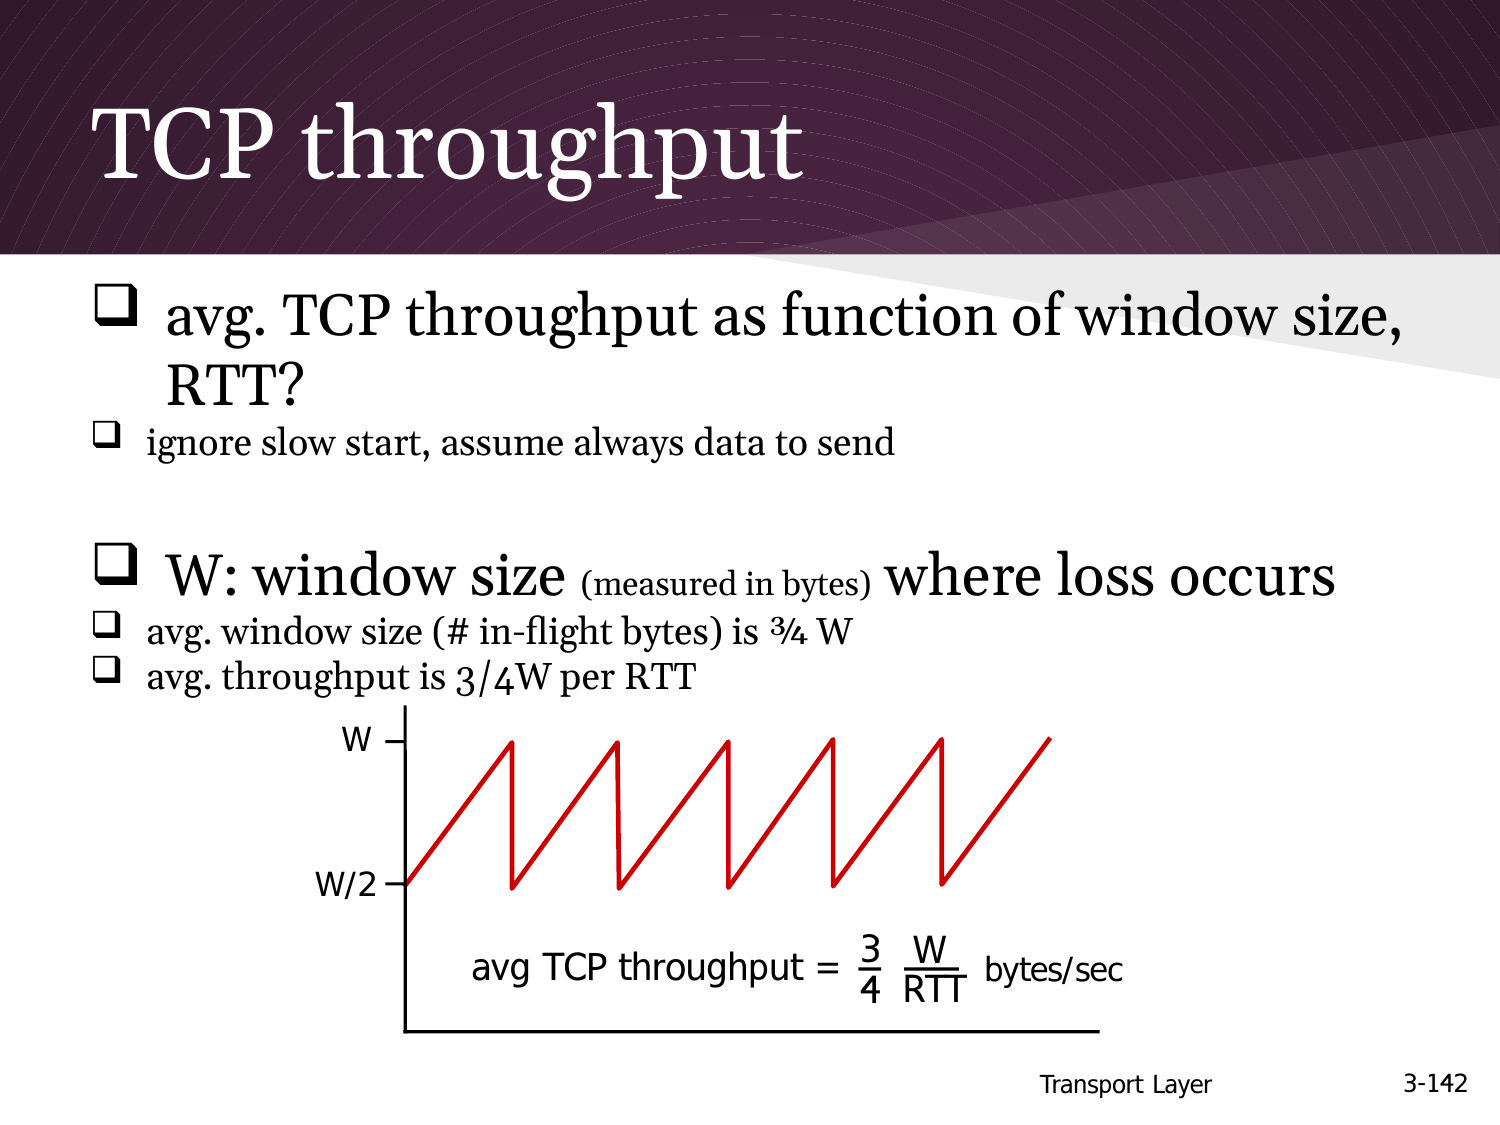

# TCP throughput
avg. TCP throughput as function of window size, RTT?
ignore slow start, assume always data to send

W: window size (measured in bytes) where loss occurs
avg. window size (# in-flight bytes) is ¾ W
avg. throughput is 3/4W per RTT

W

W/2

3
W
bytes/sec
RTT
4

avg TCP throughput =
Transport Layer
3-142